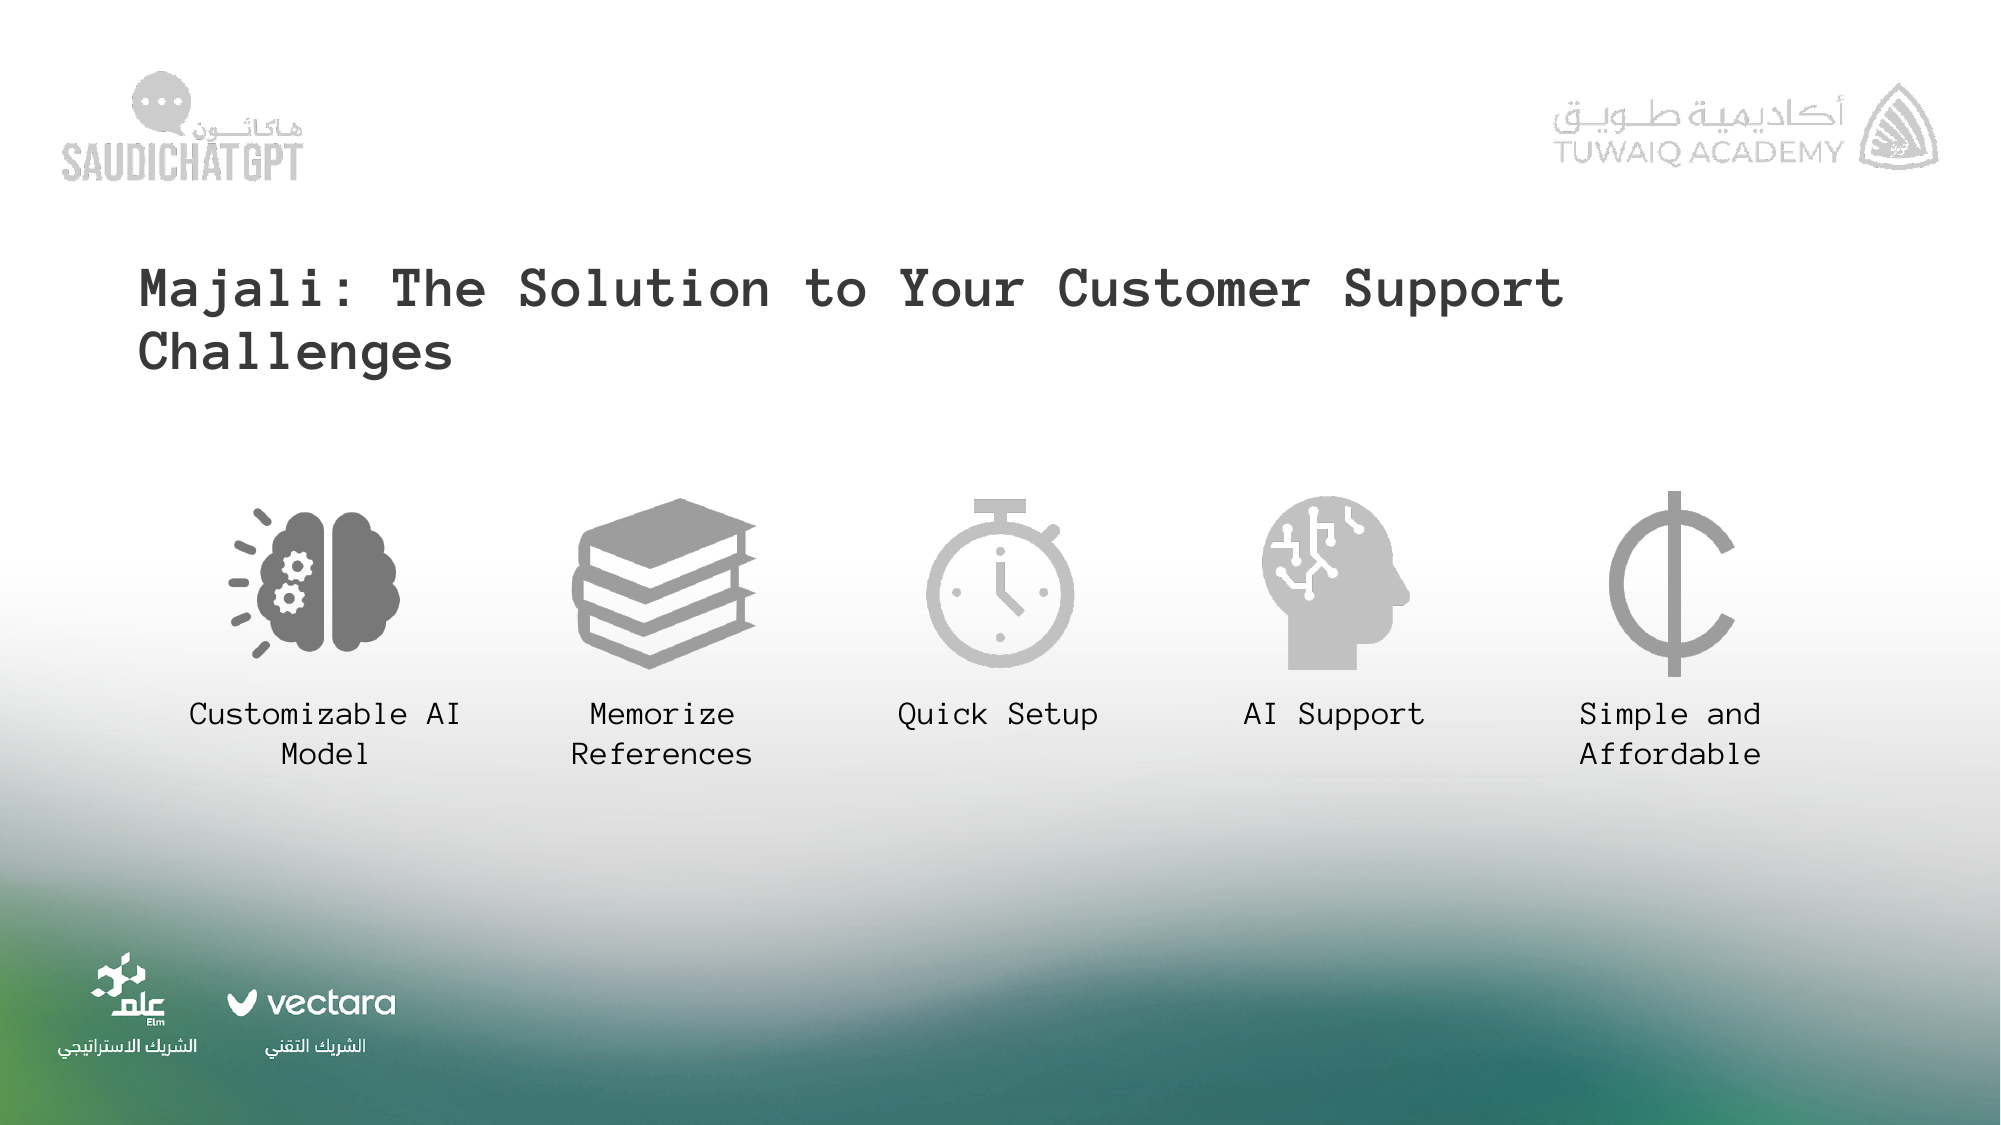

Majali: The Solution to Your Customer Support Challenges

Customizable AI Model
Memorize References
Quick Setup
AI Support
Simple and Affordable